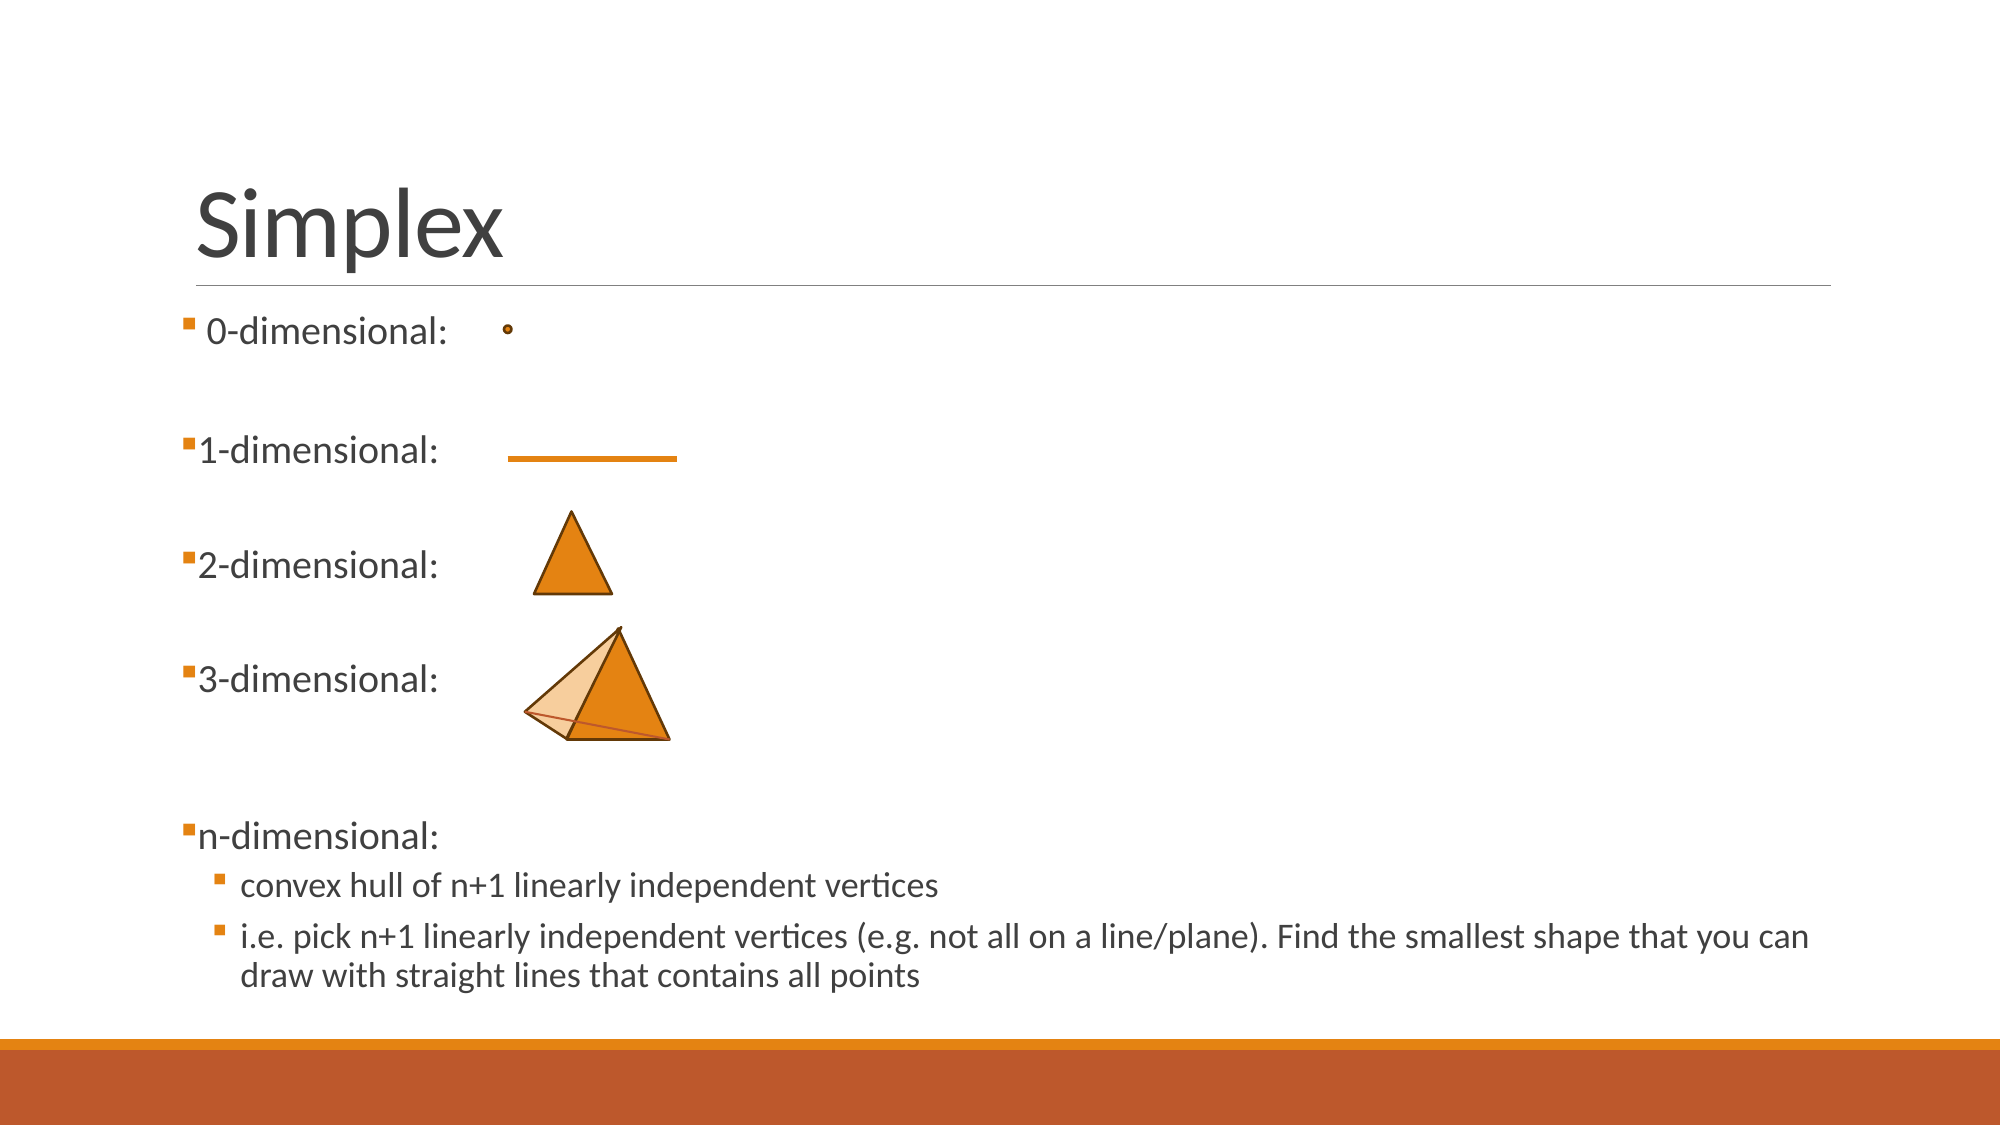

# Simplex
 0-dimensional:
1-dimensional:
2-dimensional:
3-dimensional:
n-dimensional:
convex hull of n+1 linearly independent vertices
i.e. pick n+1 linearly independent vertices (e.g. not all on a line/plane). Find the smallest shape that you can draw with straight lines that contains all points